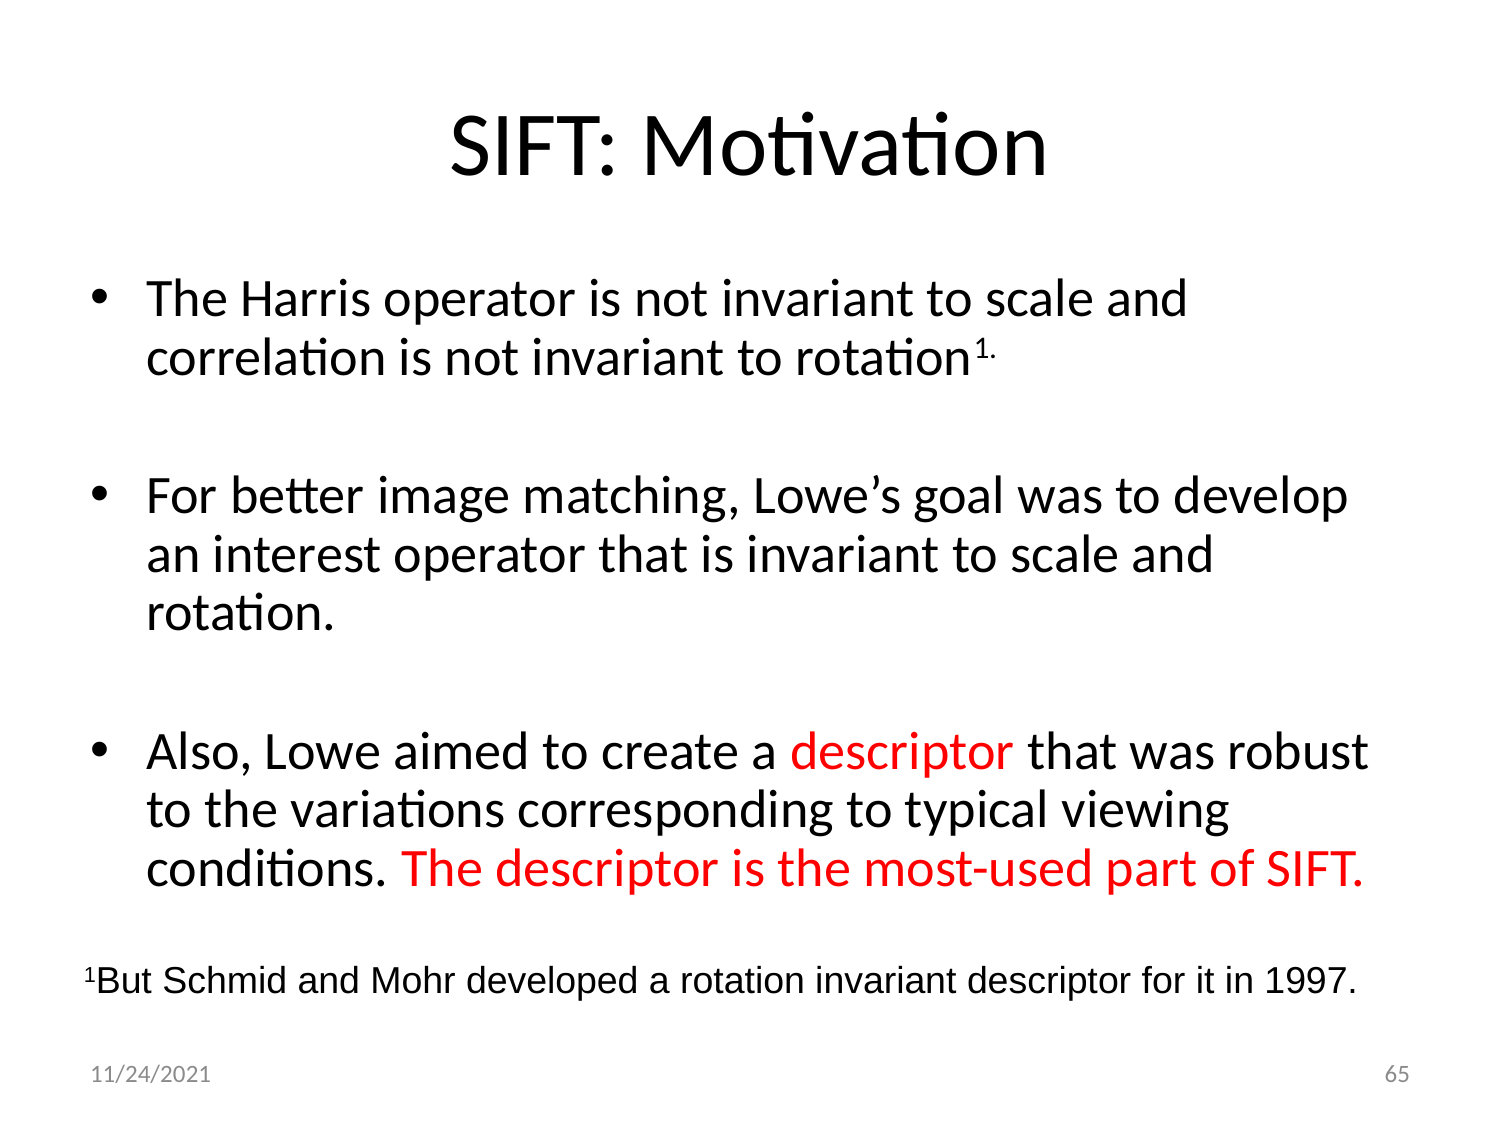

# SIFT: Motivation
The Harris operator is not invariant to scale and  correlation is not invariant to rotation1.

For better image matching, Lowe’s goal was to develop an interest operator that is invariant to scale and rotation.

Also, Lowe aimed to create a descriptor that was robust to the variations corresponding to typical viewing conditions. The descriptor is the most-used part of SIFT.

1But Schmid and Mohr developed a rotation invariant descriptor for it in 1997.
11/24/2021
65